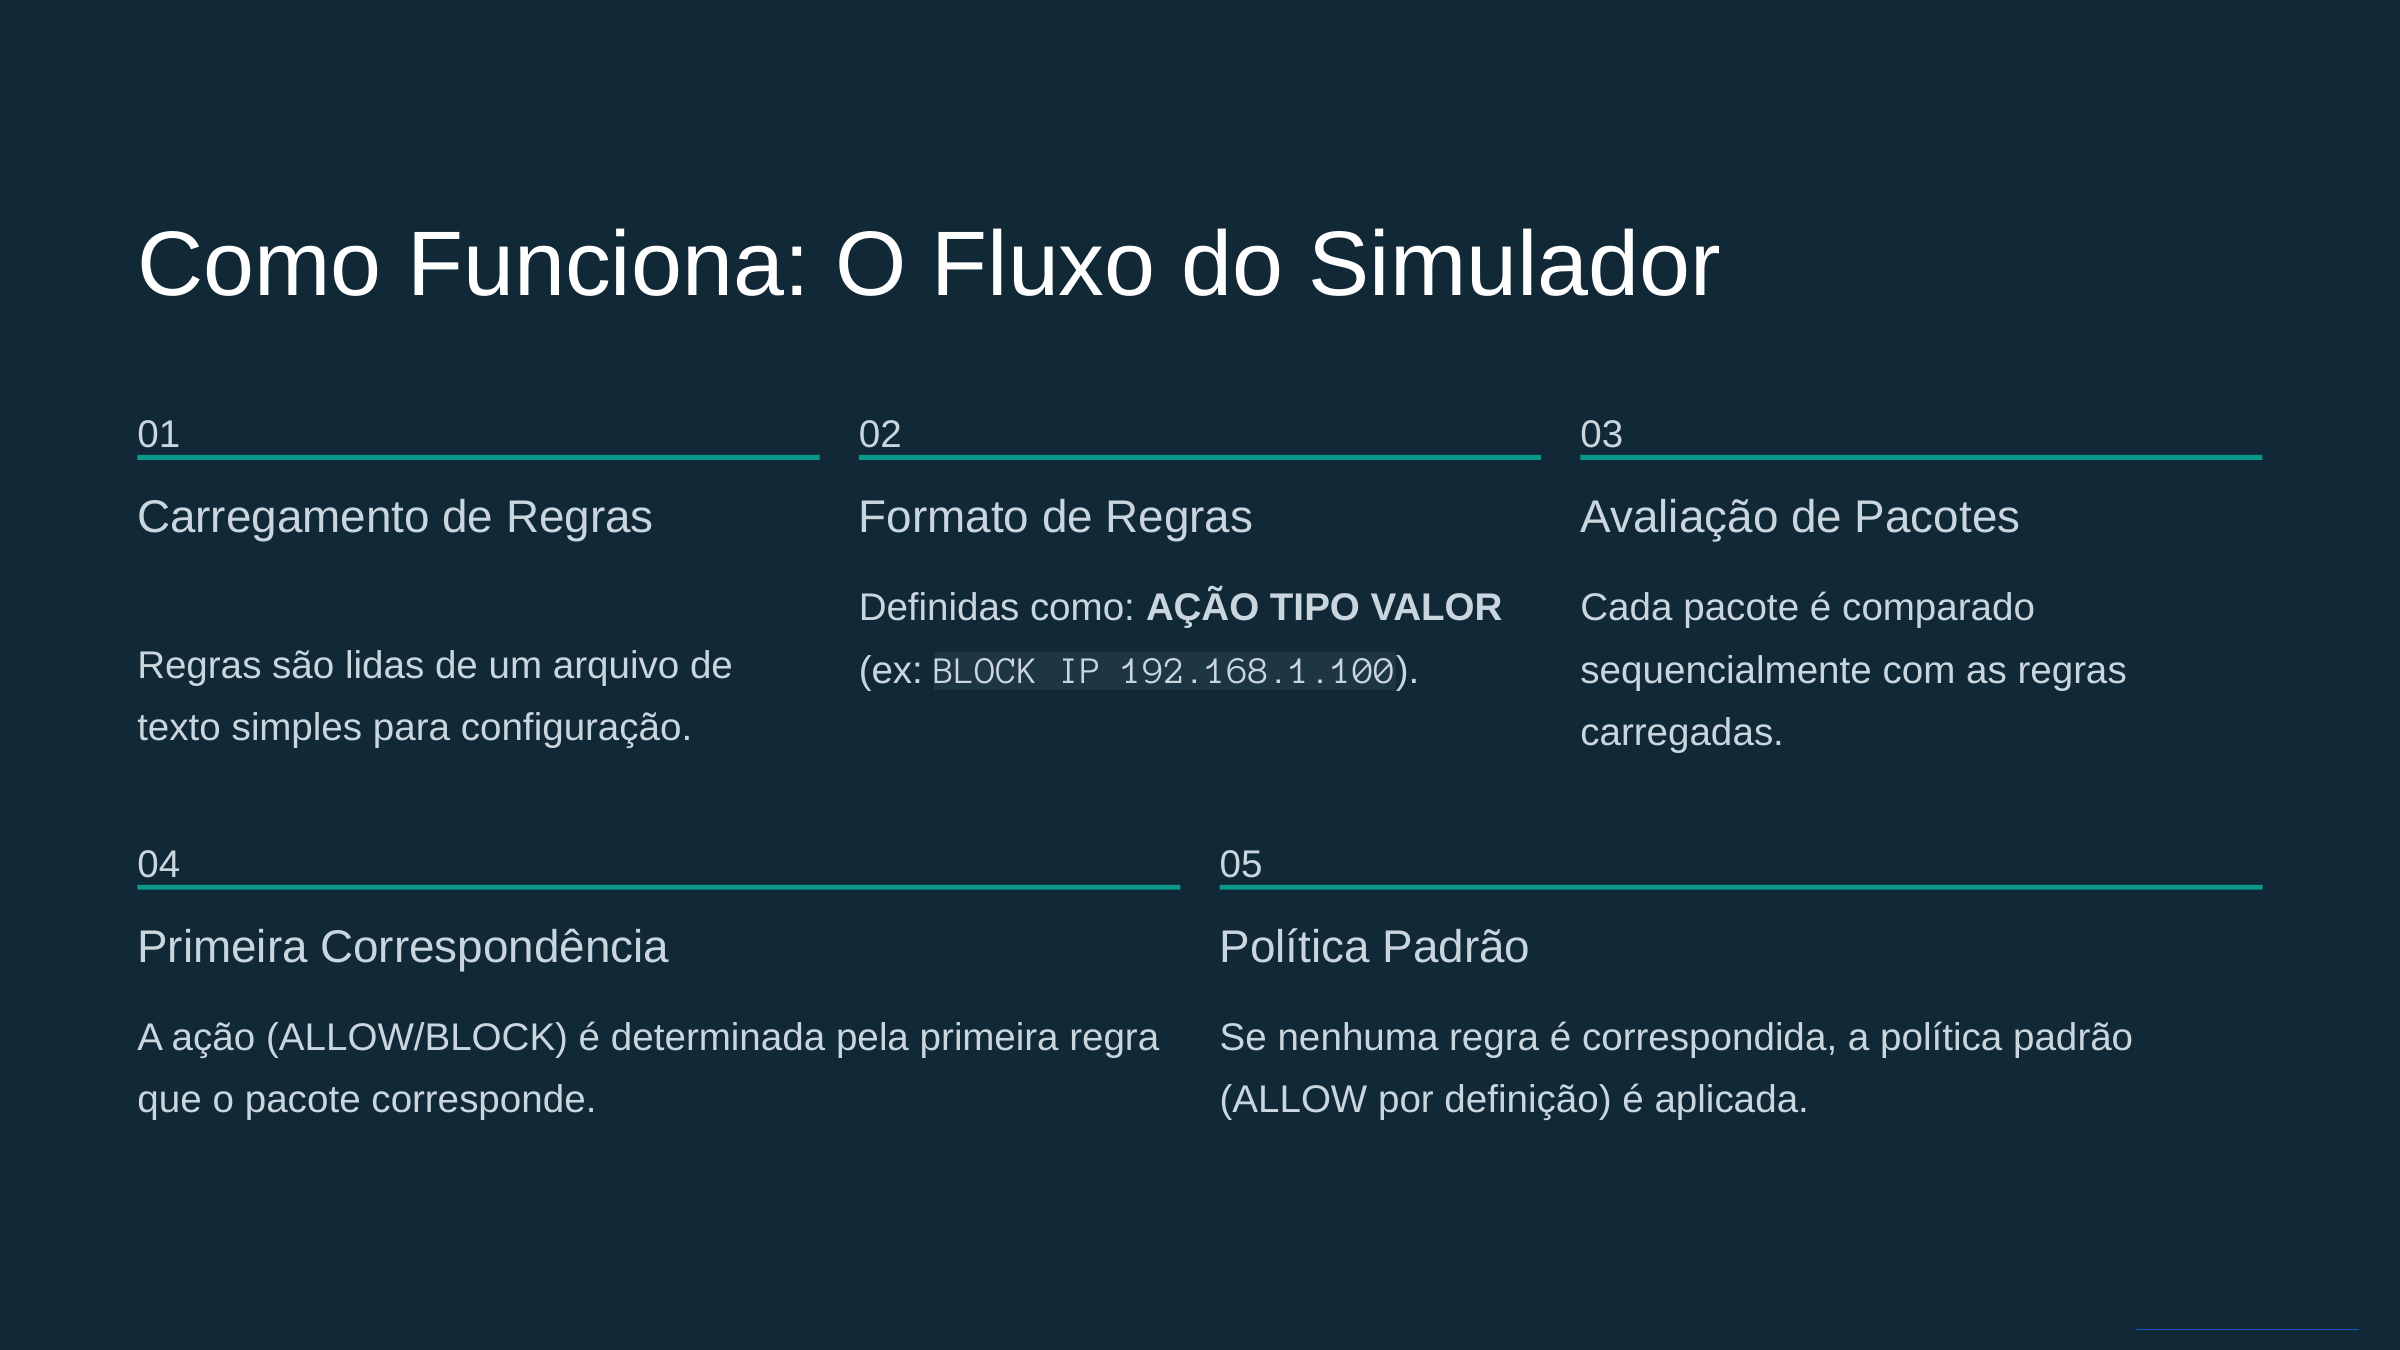

Como Funciona: O Fluxo do Simulador
01
02
03

Carregamento de Regras
Formato de Regras
Avaliação de Pacotes
Definidas como: AÇÃO TIPO VALOR (ex: BLOCK IP 192.168.1.100).
Cada pacote é comparado sequencialmente com as regras carregadas.
Regras são lidas de um arquivo de texto simples para configuração.
04
05

Primeira Correspondência
Política Padrão
A ação (ALLOW/BLOCK) é determinada pela primeira regra que o pacote corresponde.
Se nenhuma regra é correspondida, a política padrão (ALLOW por definição) é aplicada.